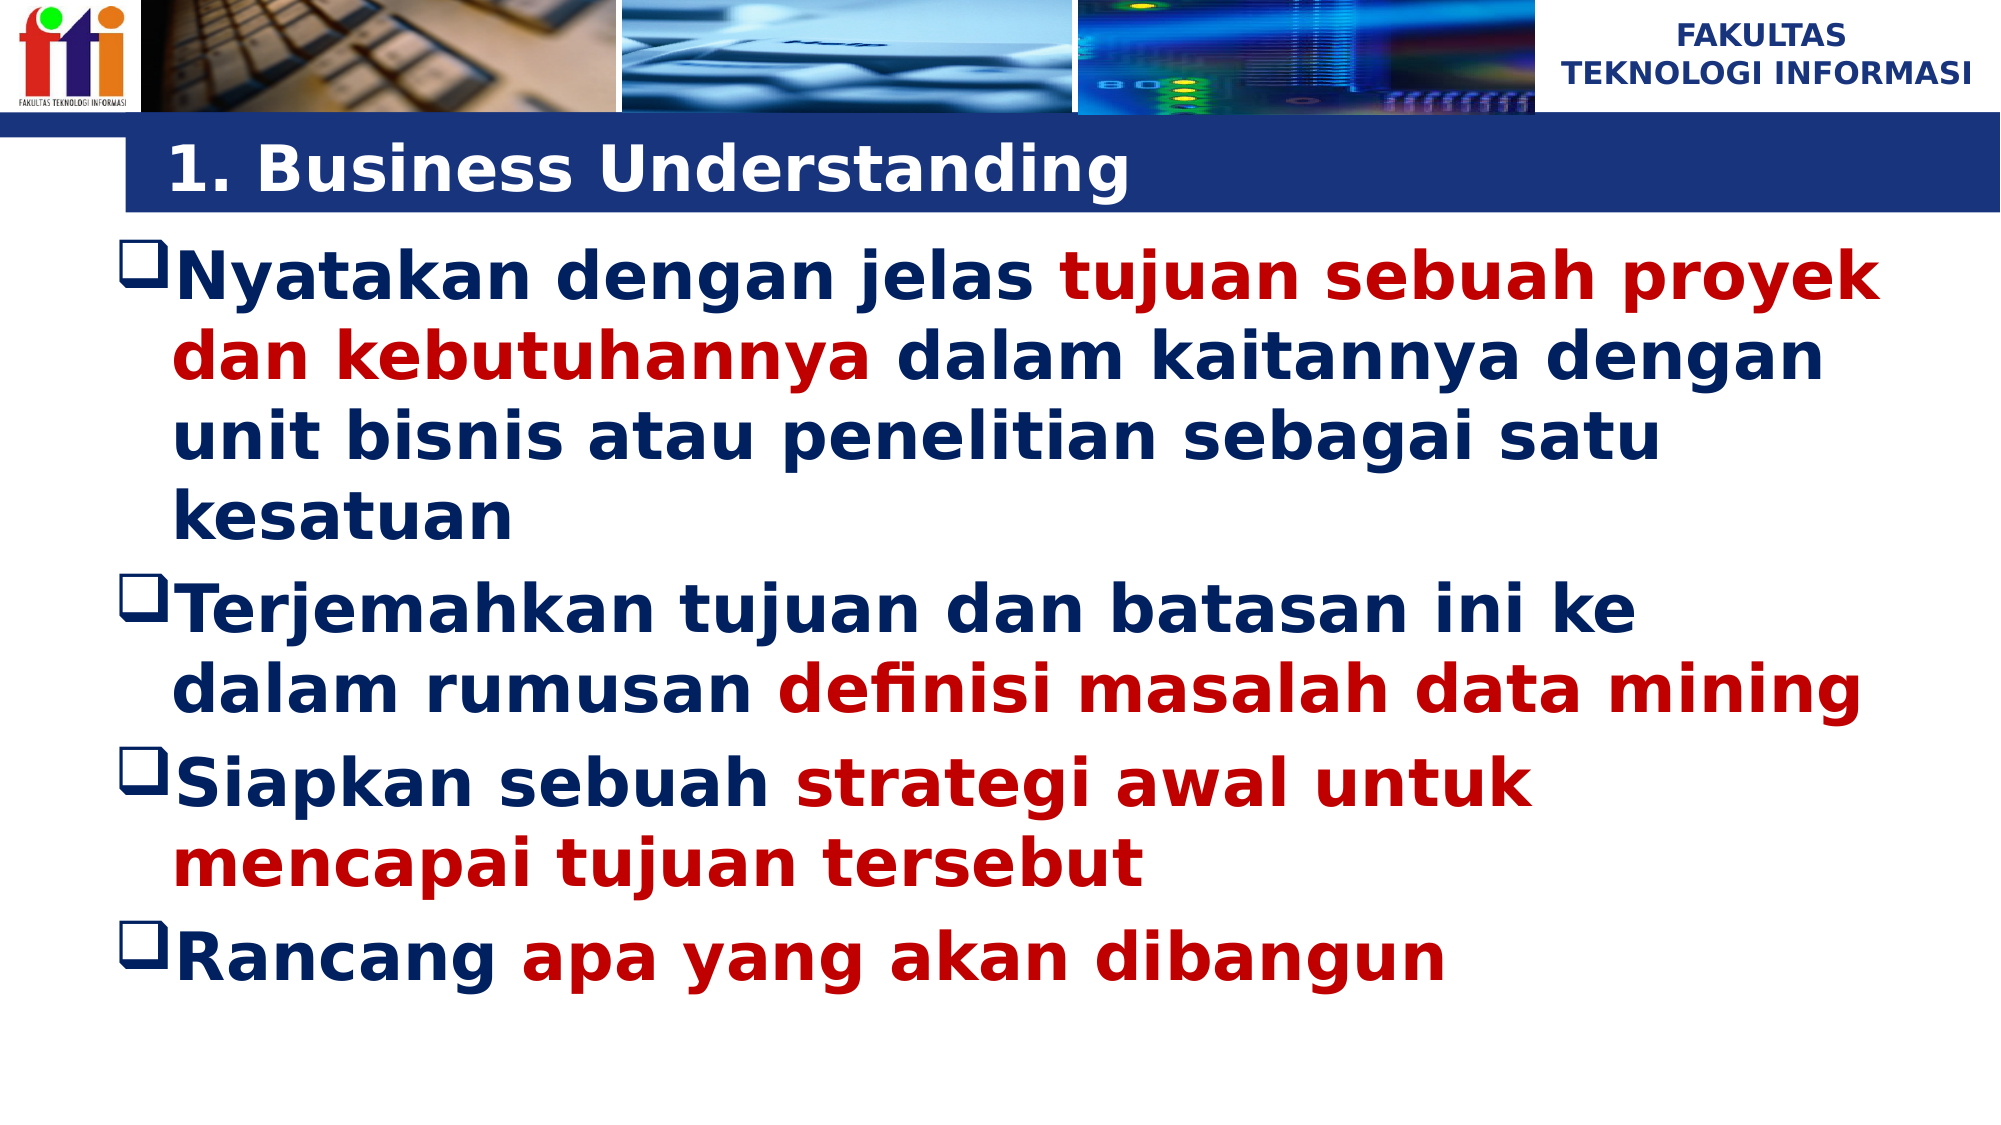

55
# 1. Business Understanding
Nyatakan dengan jelas tujuan sebuah proyek dan kebutuhannya dalam kaitannya dengan unit bisnis atau penelitian sebagai satu kesatuan
Terjemahkan tujuan dan batasan ini ke dalam rumusan definisi masalah data mining
Siapkan sebuah strategi awal untuk mencapai tujuan tersebut
Rancang apa yang akan dibangun